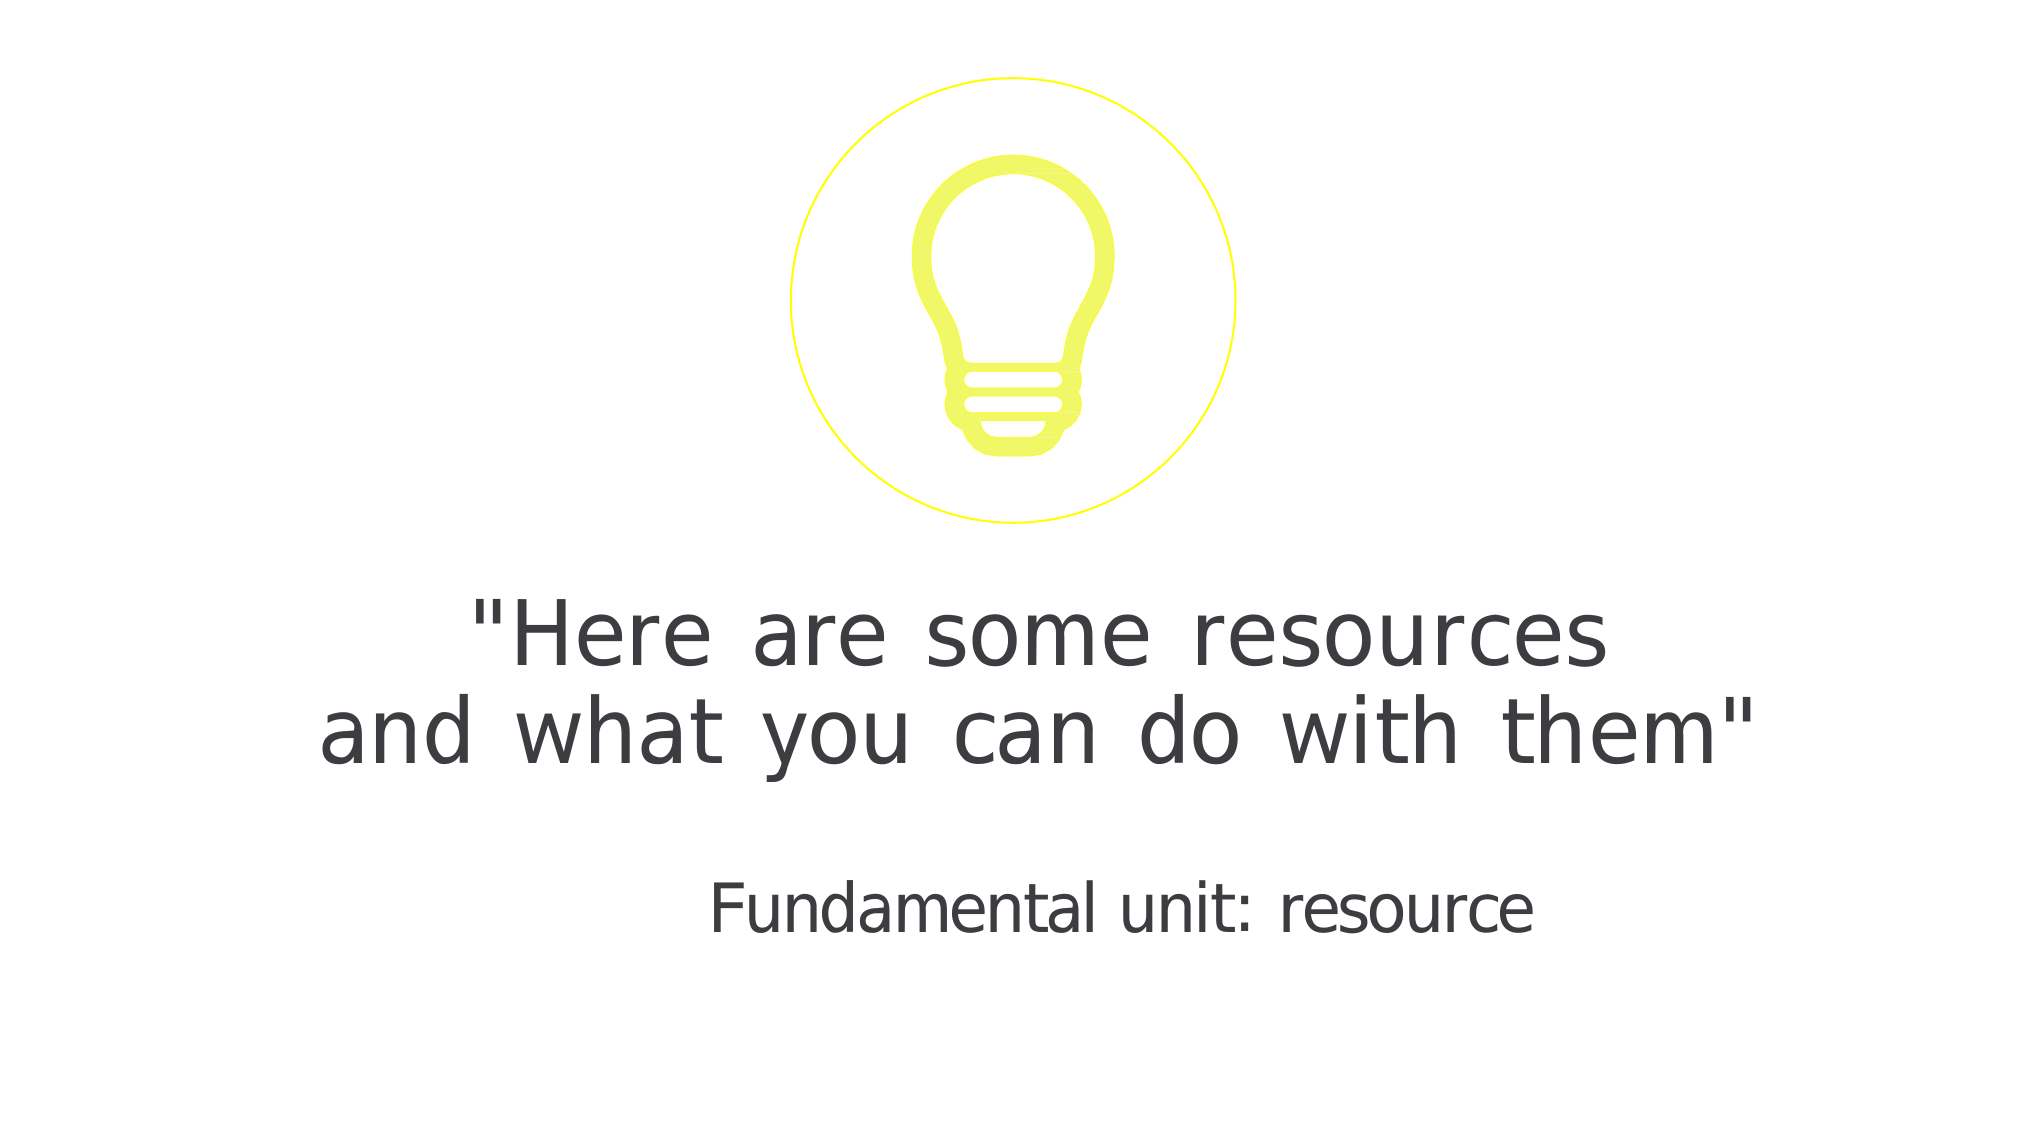

"Here are some resources  and what you can do with them"
Fundamental unit: resource